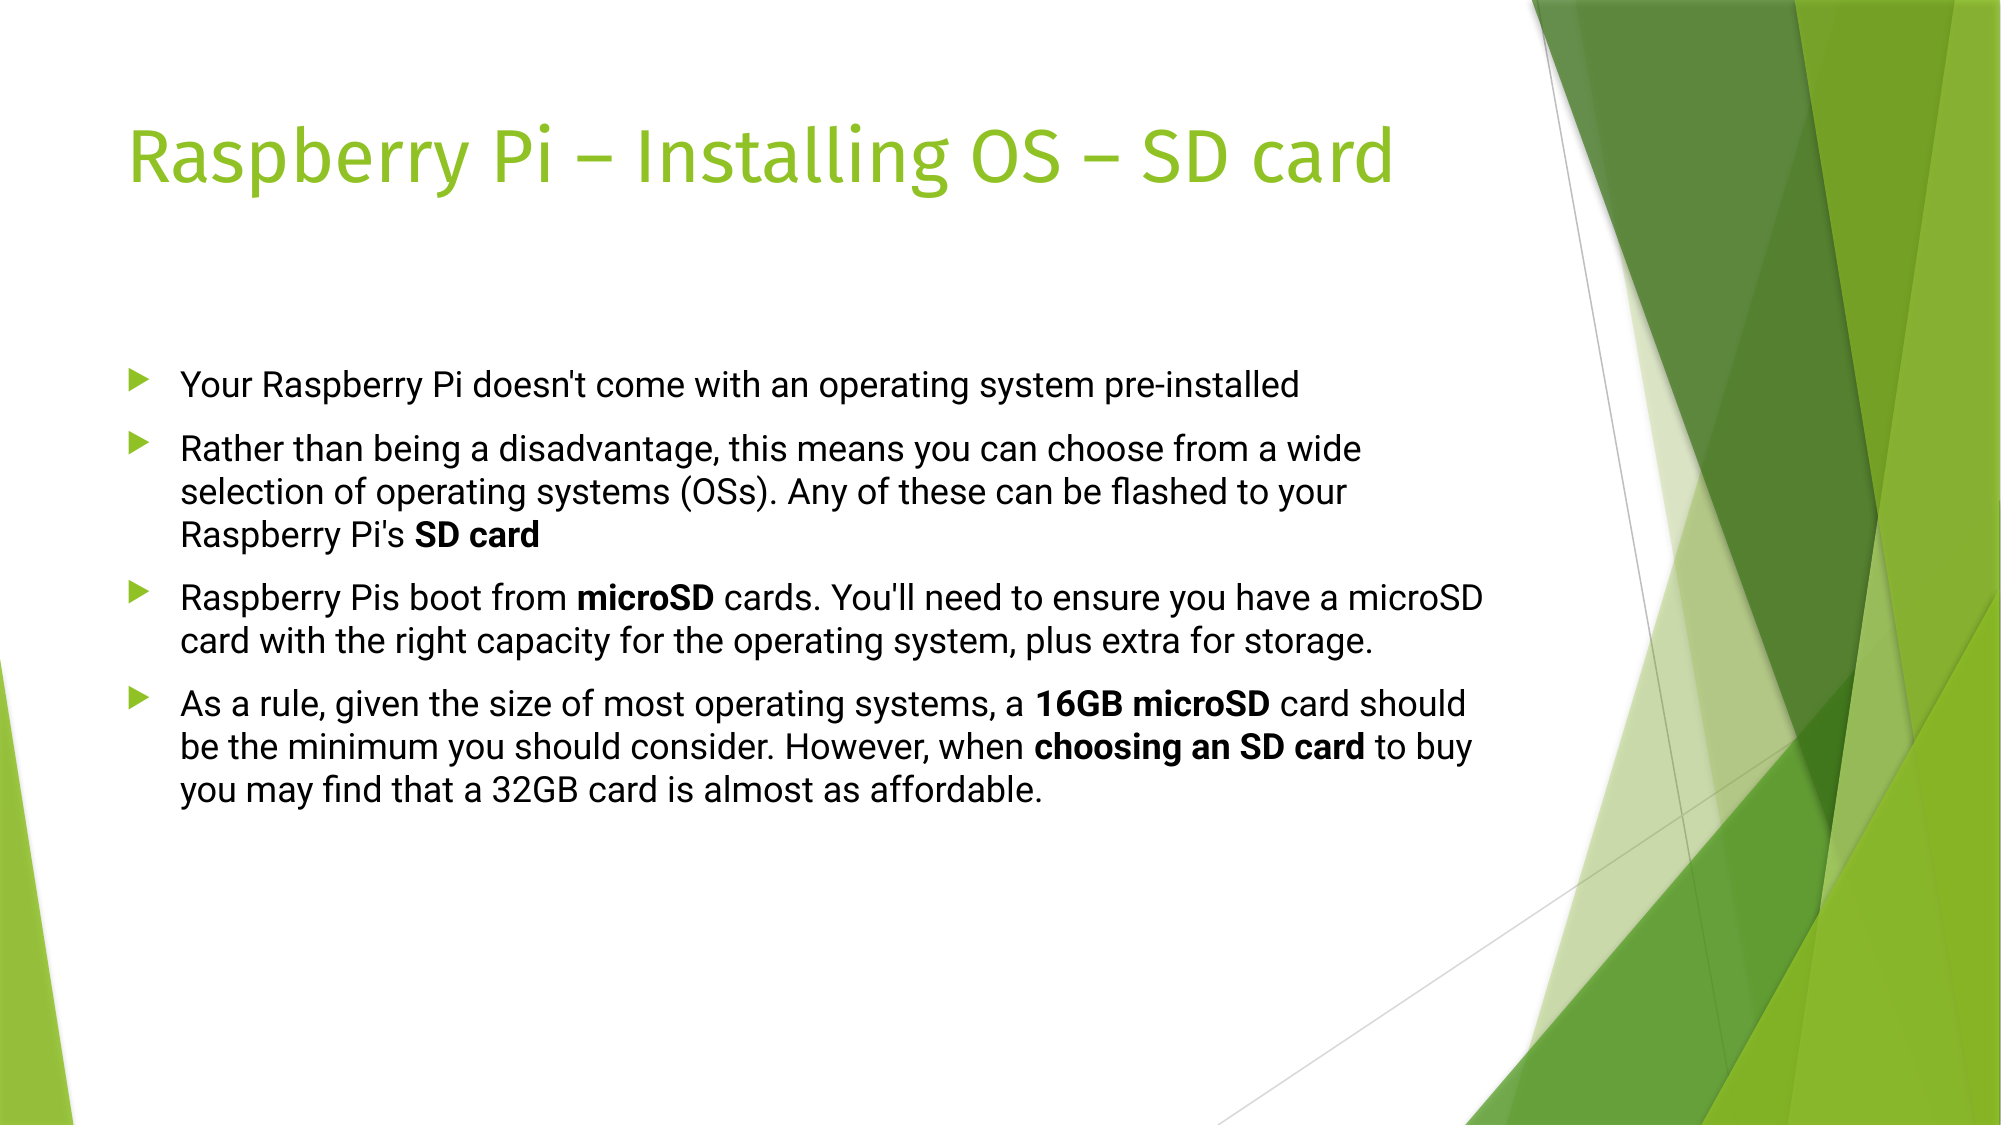

# Raspberry Pi – Installing OS – SD card
Your Raspberry Pi doesn't come with an operating system pre-installed
Rather than being a disadvantage, this means you can choose from a wide selection of operating systems (OSs). Any of these can be flashed to your Raspberry Pi's SD card
Raspberry Pis boot from microSD cards. You'll need to ensure you have a microSD card with the right capacity for the operating system, plus extra for storage.
As a rule, given the size of most operating systems, a 16GB microSD card should be the minimum you should consider. However, when choosing an SD card to buy you may find that a 32GB card is almost as affordable.